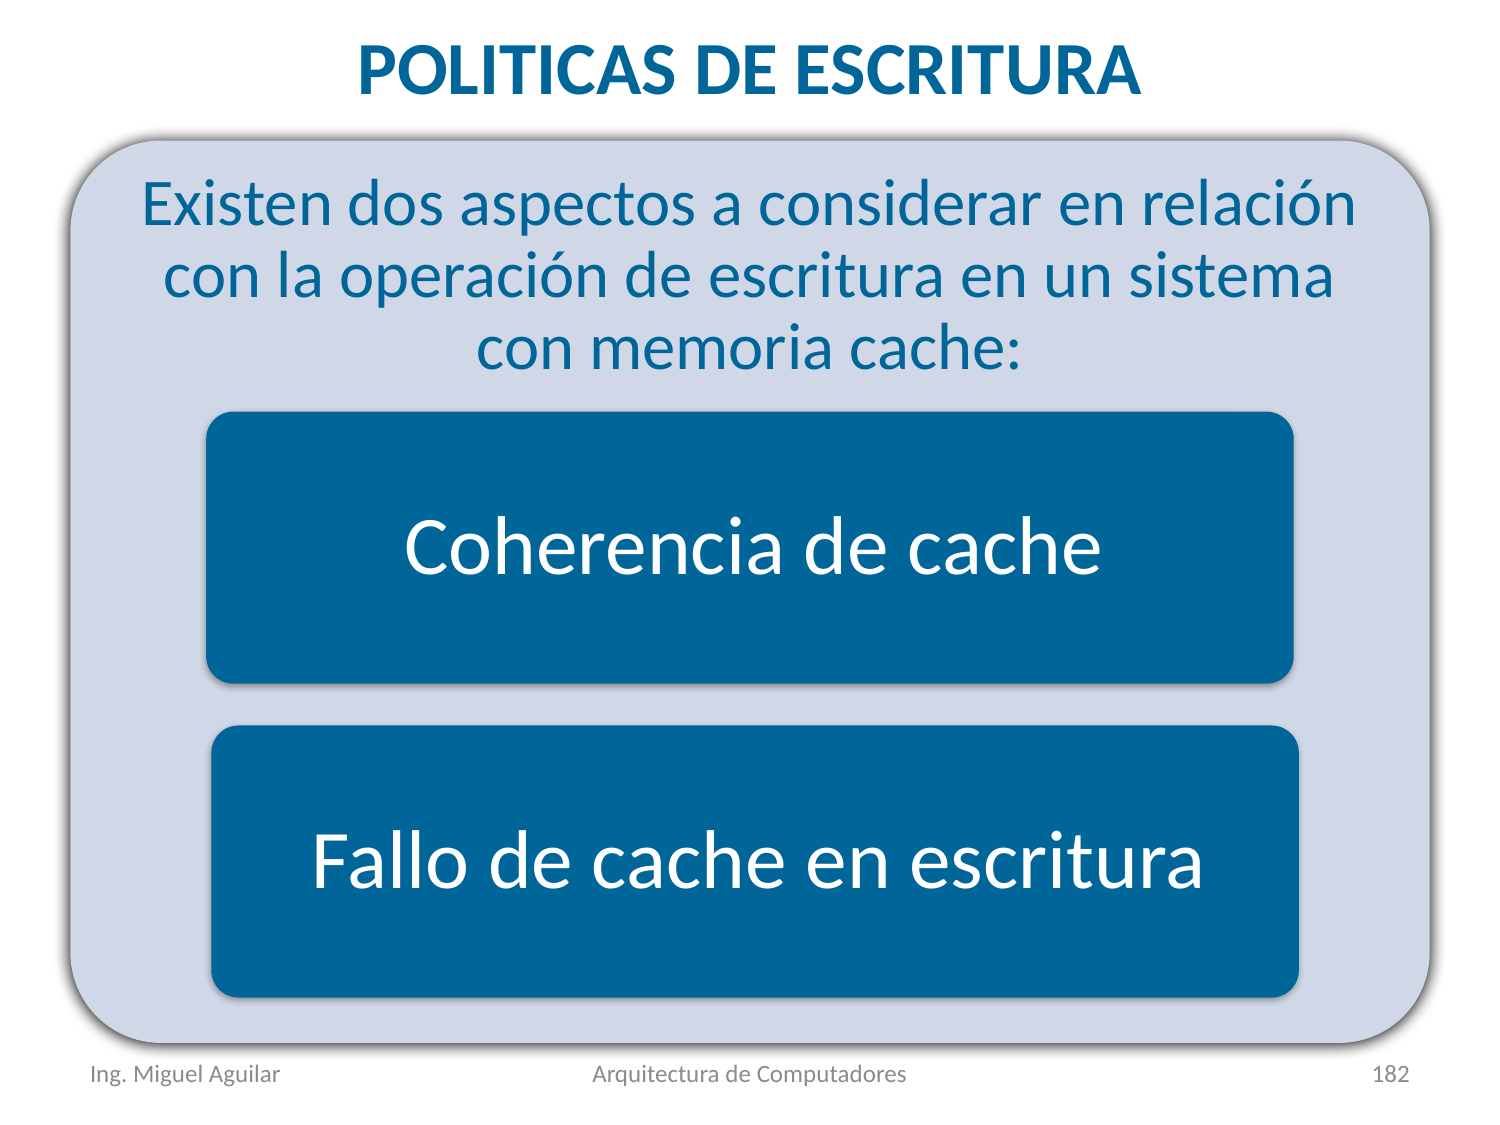

POLITICAS DE ESCRITURA
Existen dos aspectos a considerar en relación con la operación de escritura en un sistema con memoria cache:
Coherencia de cache
Fallo de cache en escritura
Ing. Miguel Aguilar
Arquitectura de Computadores
182